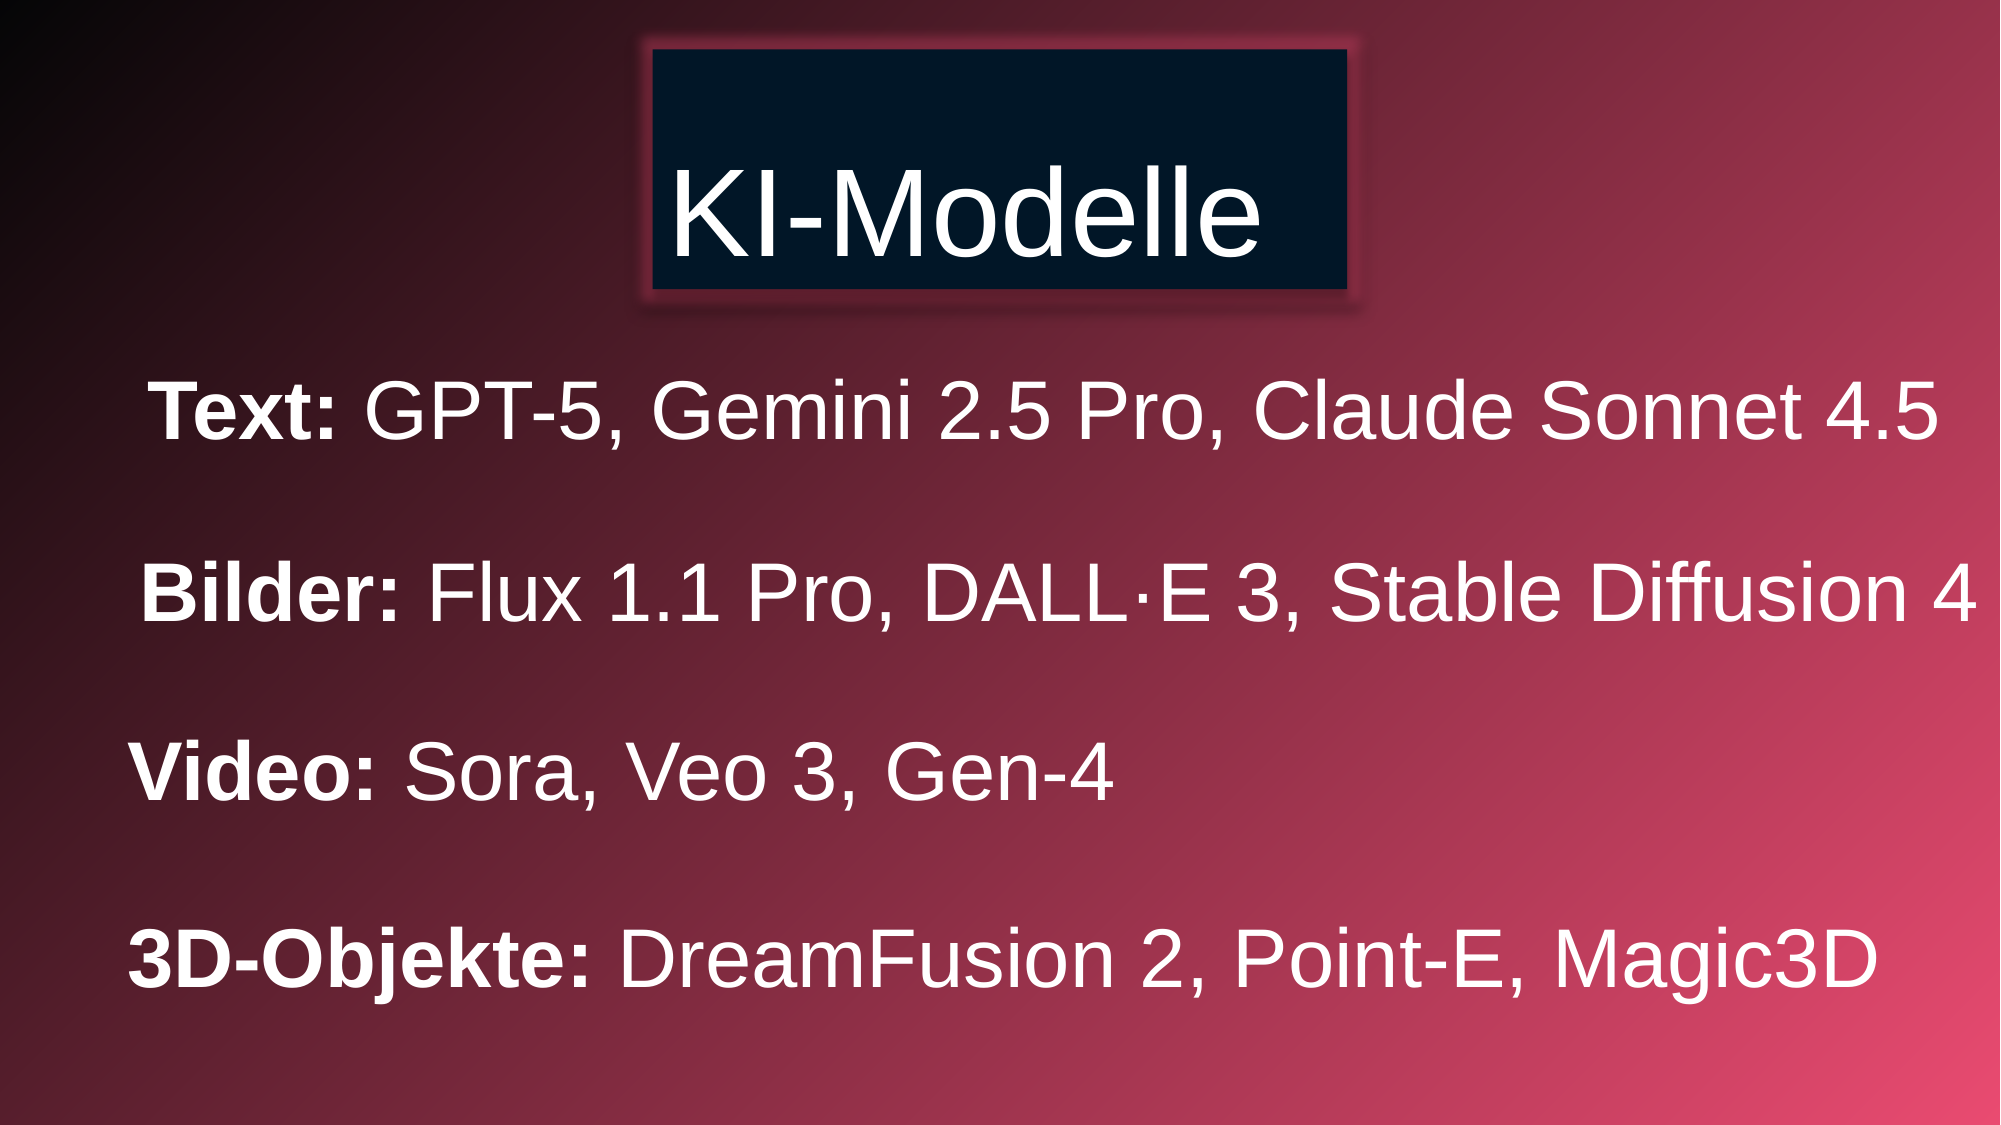

KI-Modelle
Text: GPT-5, Gemini 2.5 Pro, Claude Sonnet 4.5

Bilder: Flux 1.1 Pro, DALL·E 3, Stable Diffusion 4

Video: Sora, Veo 3, Gen-4

3D-Objekte: DreamFusion 2, Point-E, Magic3D